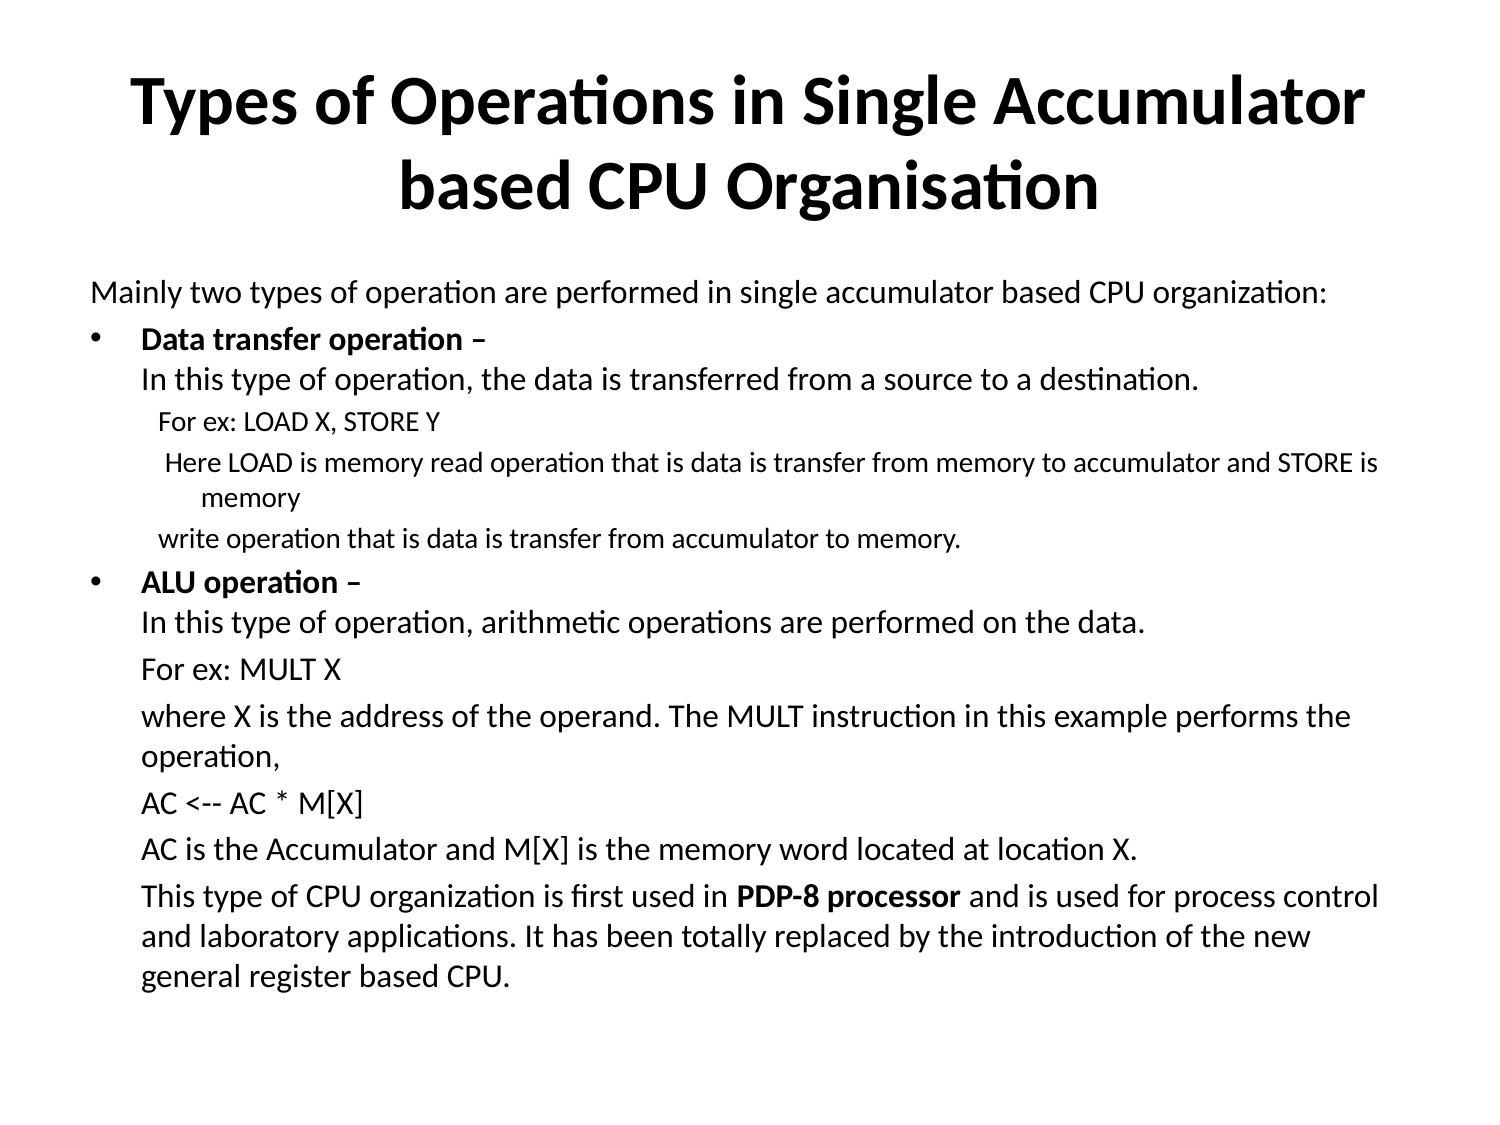

# Types of Operations in Single Accumulator based CPU Organisation
Mainly two types of operation are performed in single accumulator based CPU organization:
Data transfer operation –
In this type of operation, the data is transferred from a source to a destination.
For ex: LOAD X, STORE Y
 Here LOAD is memory read operation that is data is transfer from memory to accumulator and STORE is memory
write operation that is data is transfer from accumulator to memory.
ALU operation –
In this type of operation, arithmetic operations are performed on the data.
	For ex: MULT X
	where X is the address of the operand. The MULT instruction in this example performs the operation,
	AC <-- AC * M[X]
	AC is the Accumulator and M[X] is the memory word located at location X.
	This type of CPU organization is first used in PDP-8 processor and is used for process control and laboratory applications. It has been totally replaced by the introduction of the new general register based CPU.